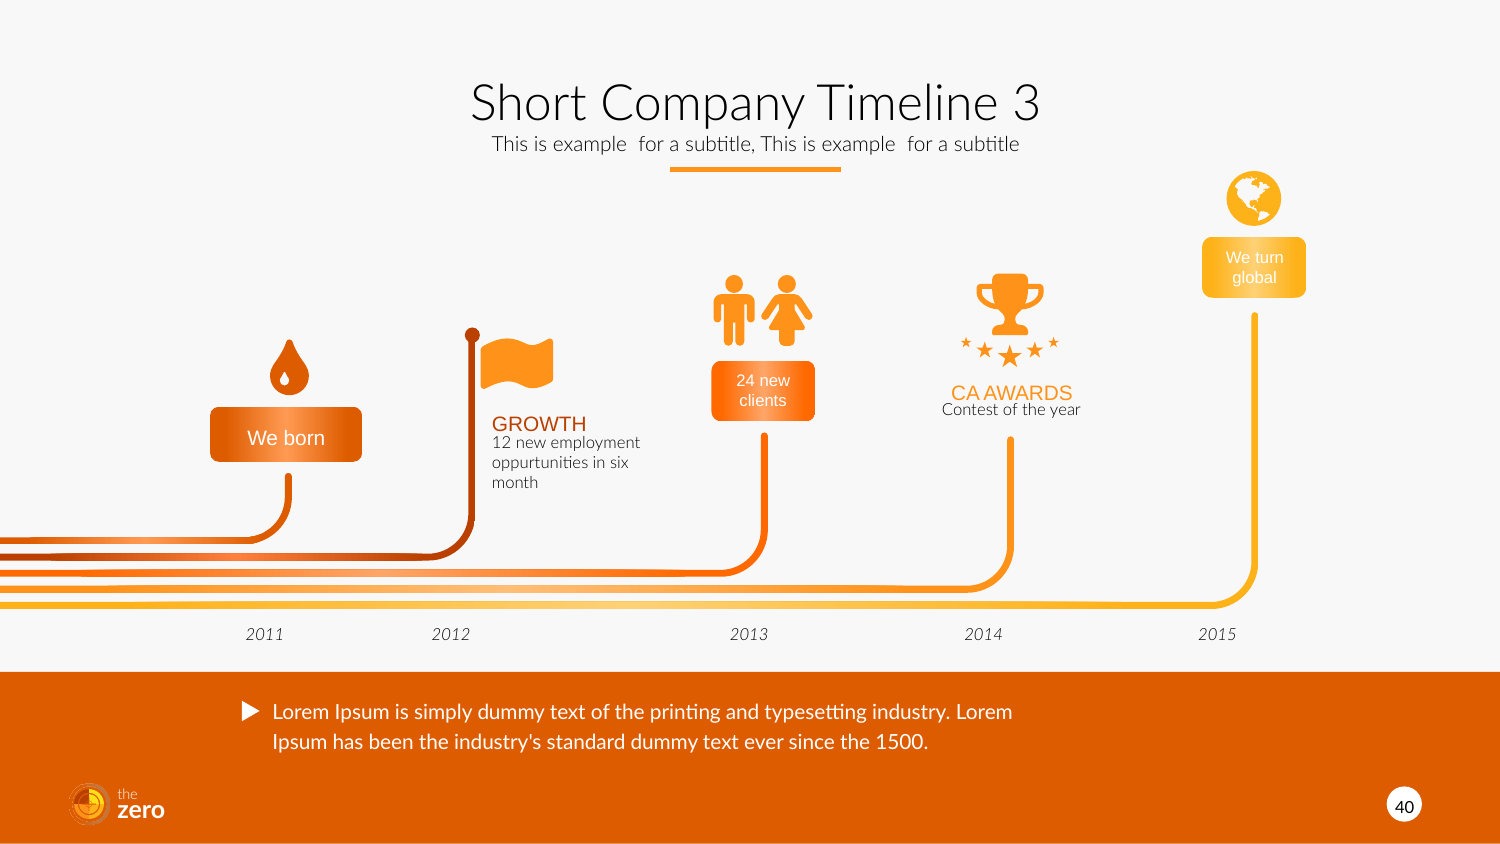

Short Company Timeline 3
This is example  for a subtitle, This is example  for a subtitle

We turn global

CA AWARDS
Contest of the year

24 new clients

GROWTH
12 new employment oppurtunities in six month

We born

2011
2012
2013
2014
2015

Lorem Ipsum is simply dummy text of the printing and typesetting industry. Lorem Ipsum has been the industry's standard dummy text ever since the 1500.

the

40
zero